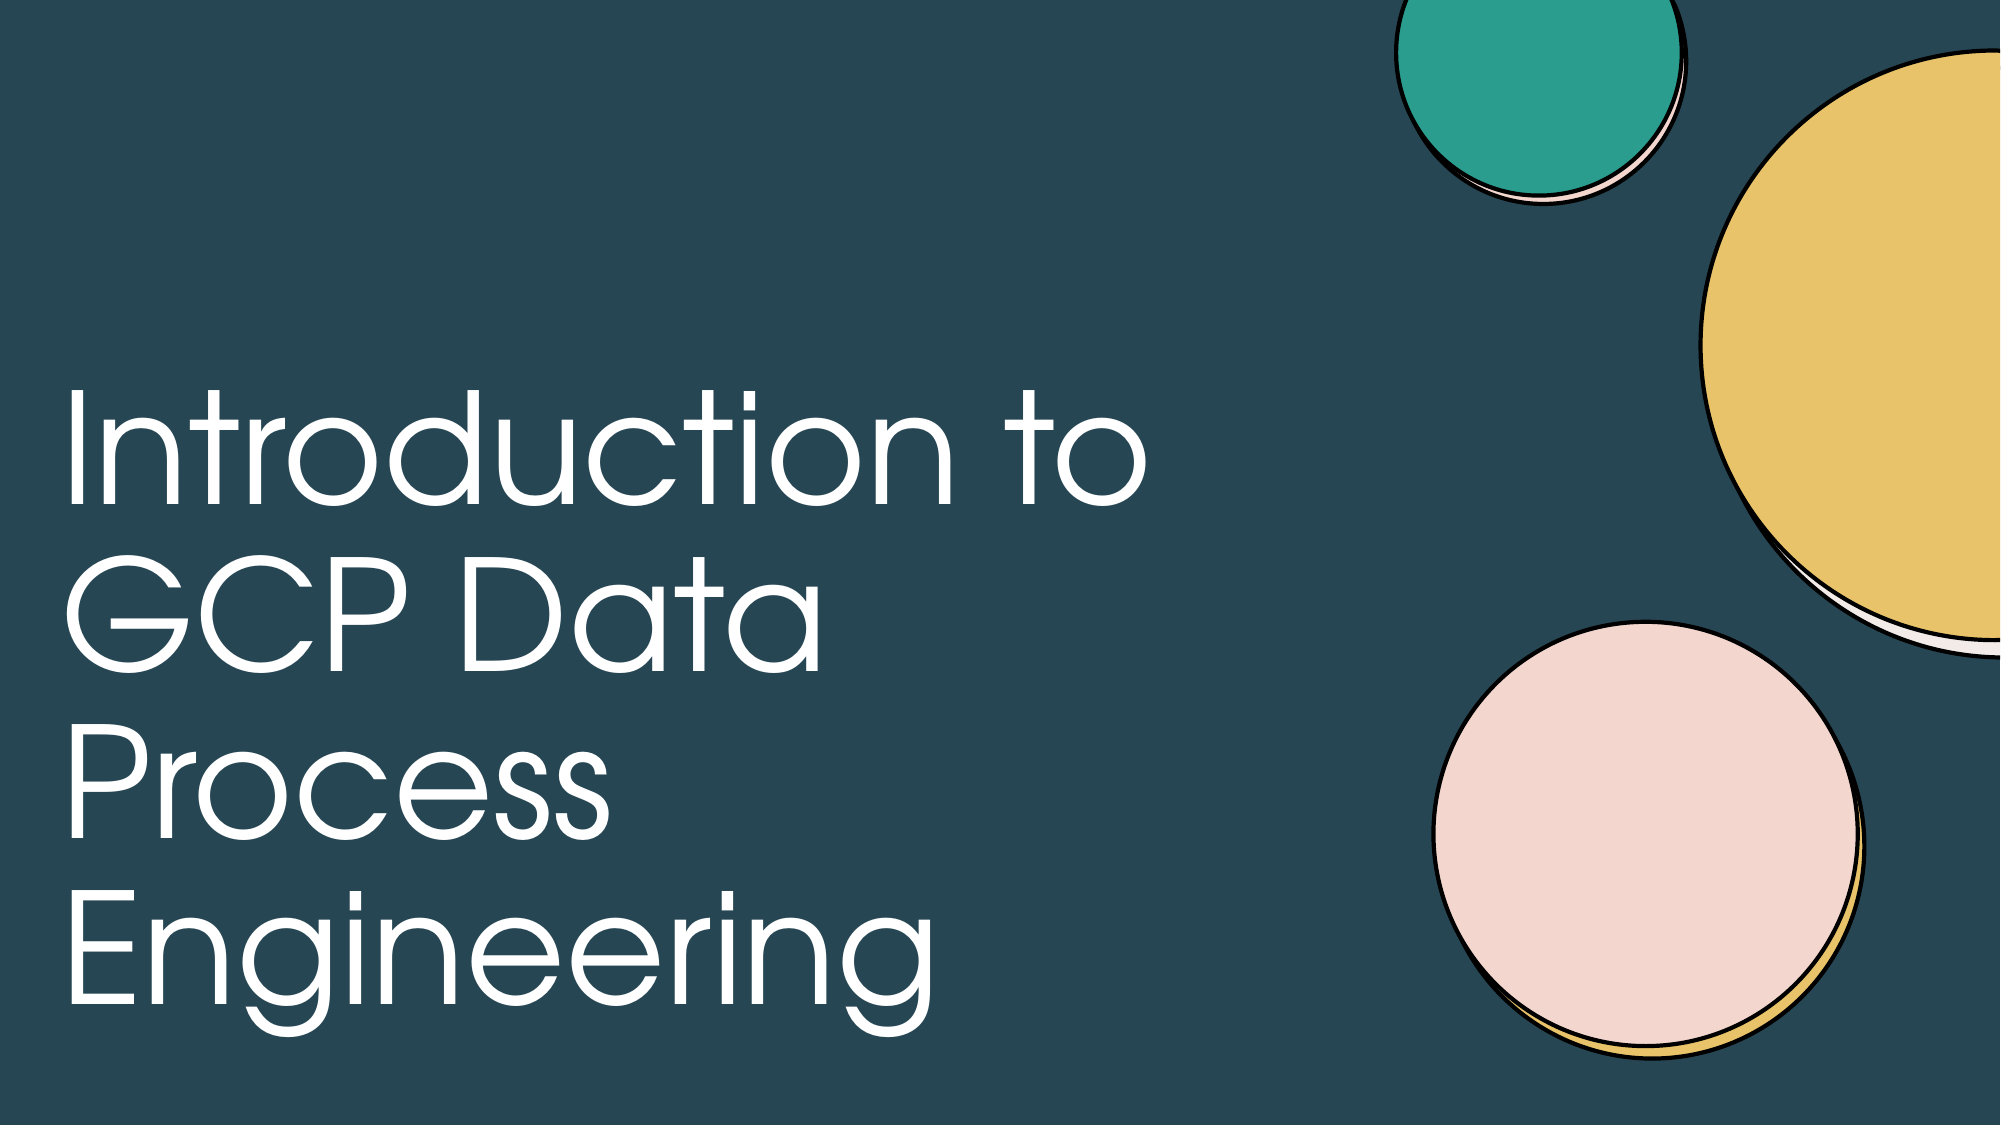

# Introduction to GCP Data Process Engineering